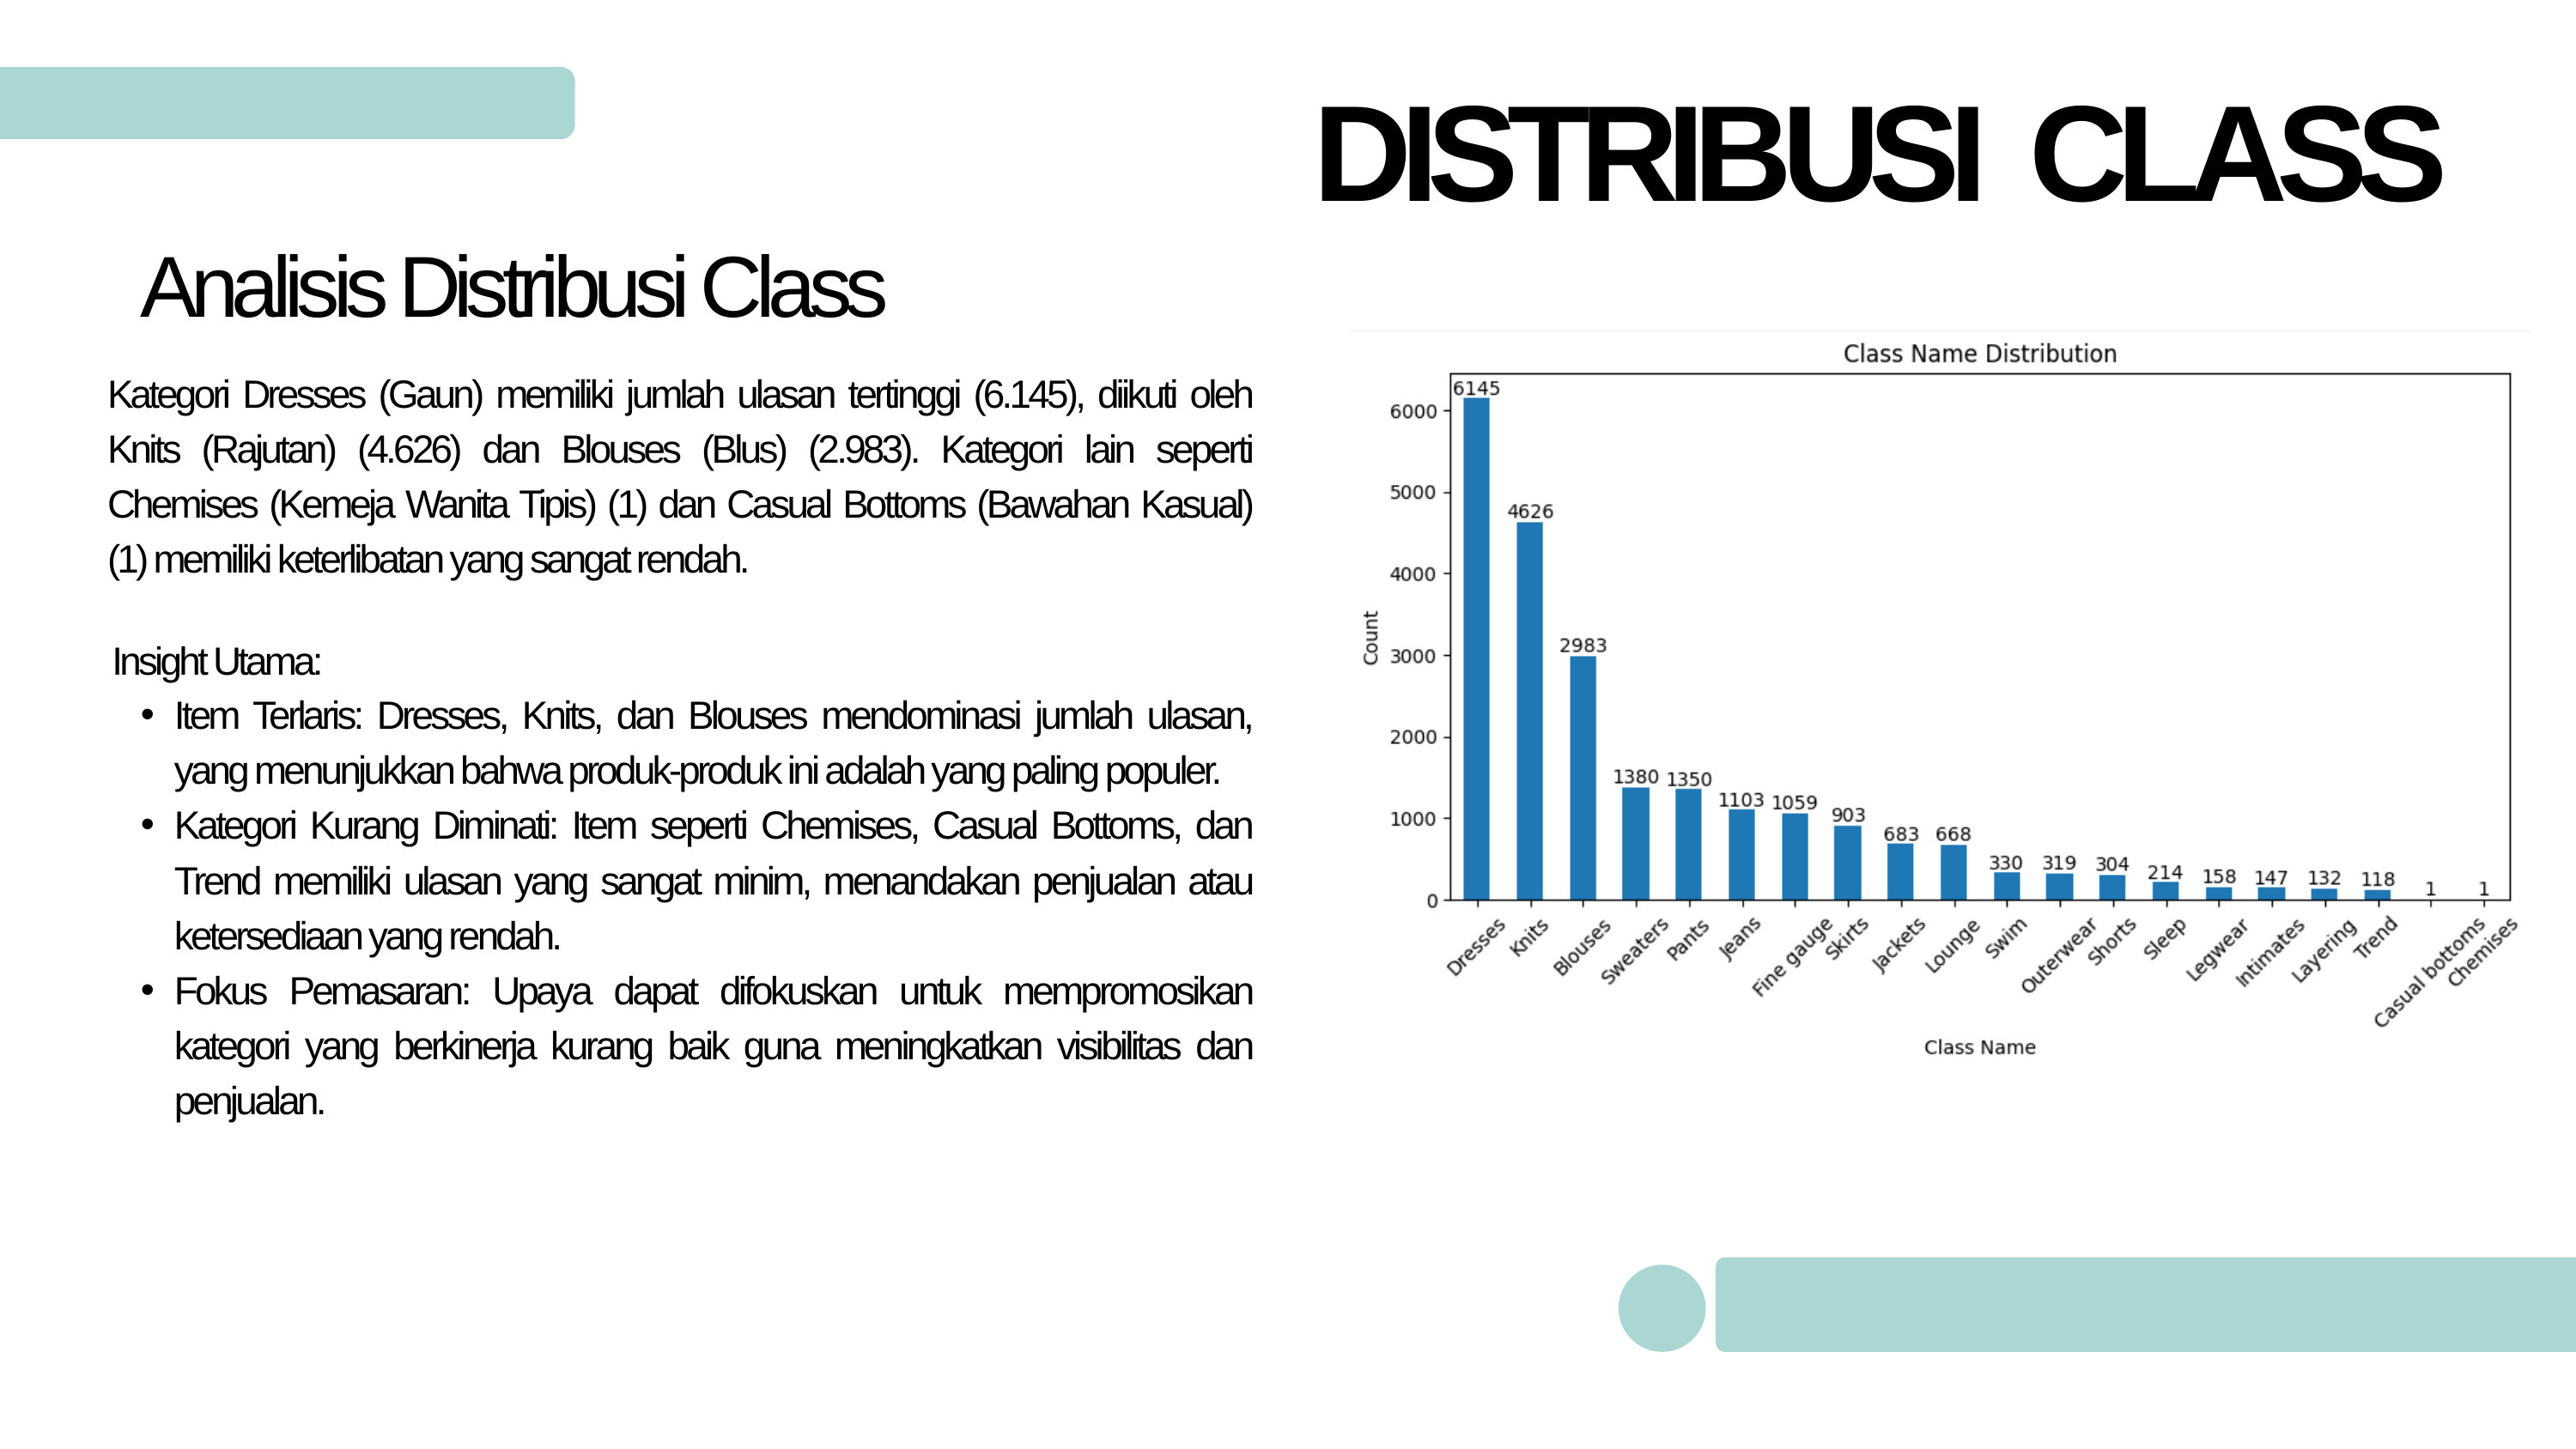

DISTRIBUSI  CLASS

Analisis Distribusi Class

Kategori Dresses (Gaun) memiliki jumlah ulasan tertinggi (6.145), diikuti oleh Knits (Rajutan) (4.626) dan Blouses (Blus) (2.983). Kategori lain seperti Chemises (Kemeja Wanita Tipis) (1) dan Casual Bottoms (Bawahan Kasual) (1) memiliki keterlibatan yang sangat rendah.

Insight Utama:

Item Terlaris: Dresses, Knits, dan Blouses mendominasi jumlah ulasan, yang menunjukkan bahwa produk-produk ini adalah yang paling populer.
Kategori Kurang Diminati: Item seperti Chemises, Casual Bottoms, dan Trend memiliki ulasan yang sangat minim, menandakan penjualan atau ketersediaan yang rendah.
Fokus Pemasaran: Upaya dapat difokuskan untuk mempromosikan kategori yang berkinerja kurang baik guna meningkatkan visibilitas dan penjualan.

13